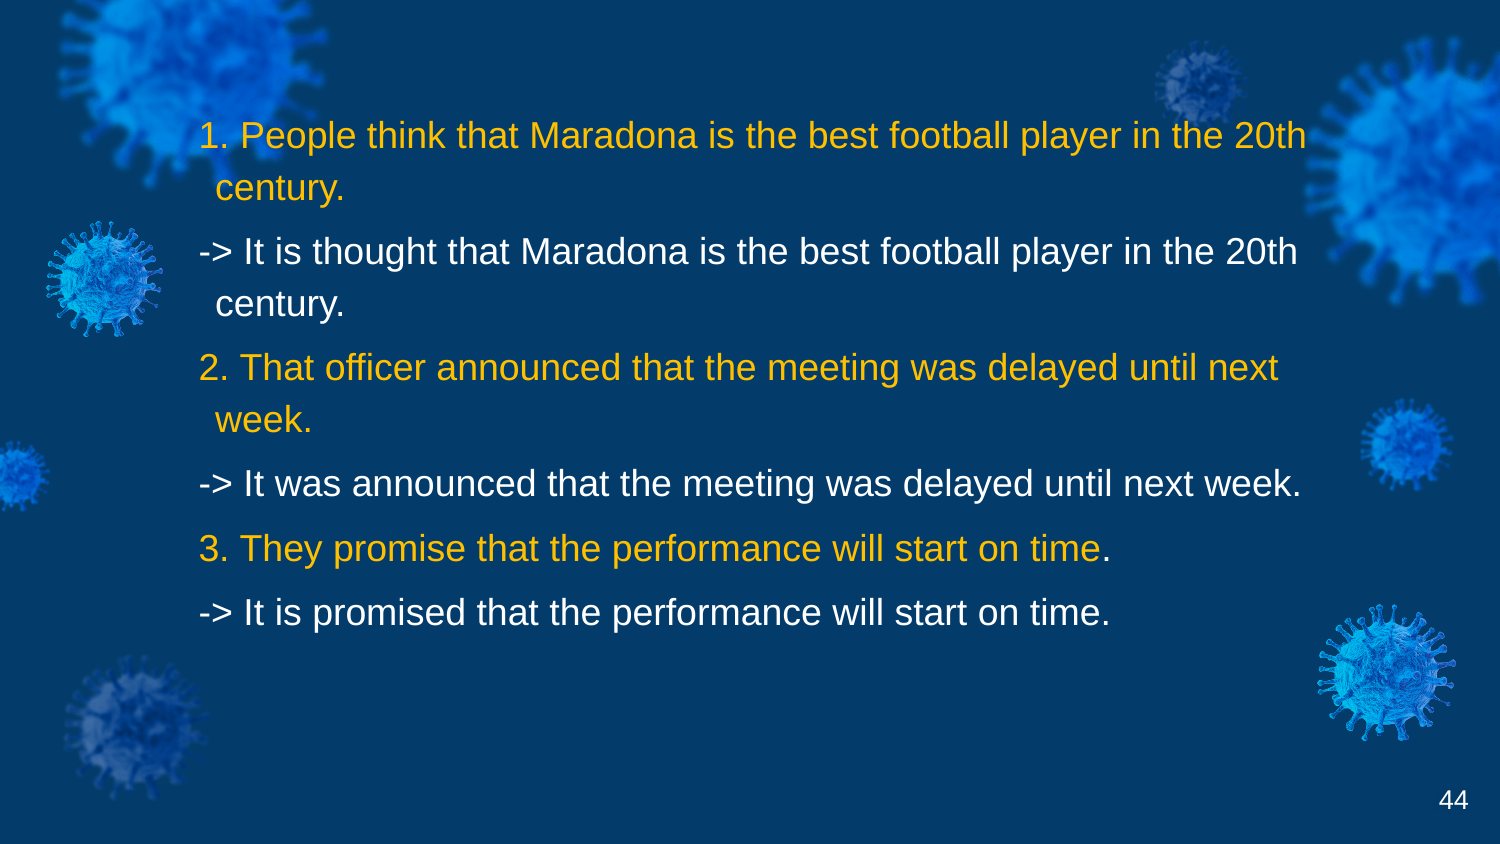

1. People think that Maradona is the best football player in the 20th century.
-> It is thought that Maradona is the best football player in the 20th century.
2. That officer announced that the meeting was delayed until next week.
-> It was announced that the meeting was delayed until next week.
3. They promise that the performance will start on time.
-> It is promised that the performance will start on time.

44